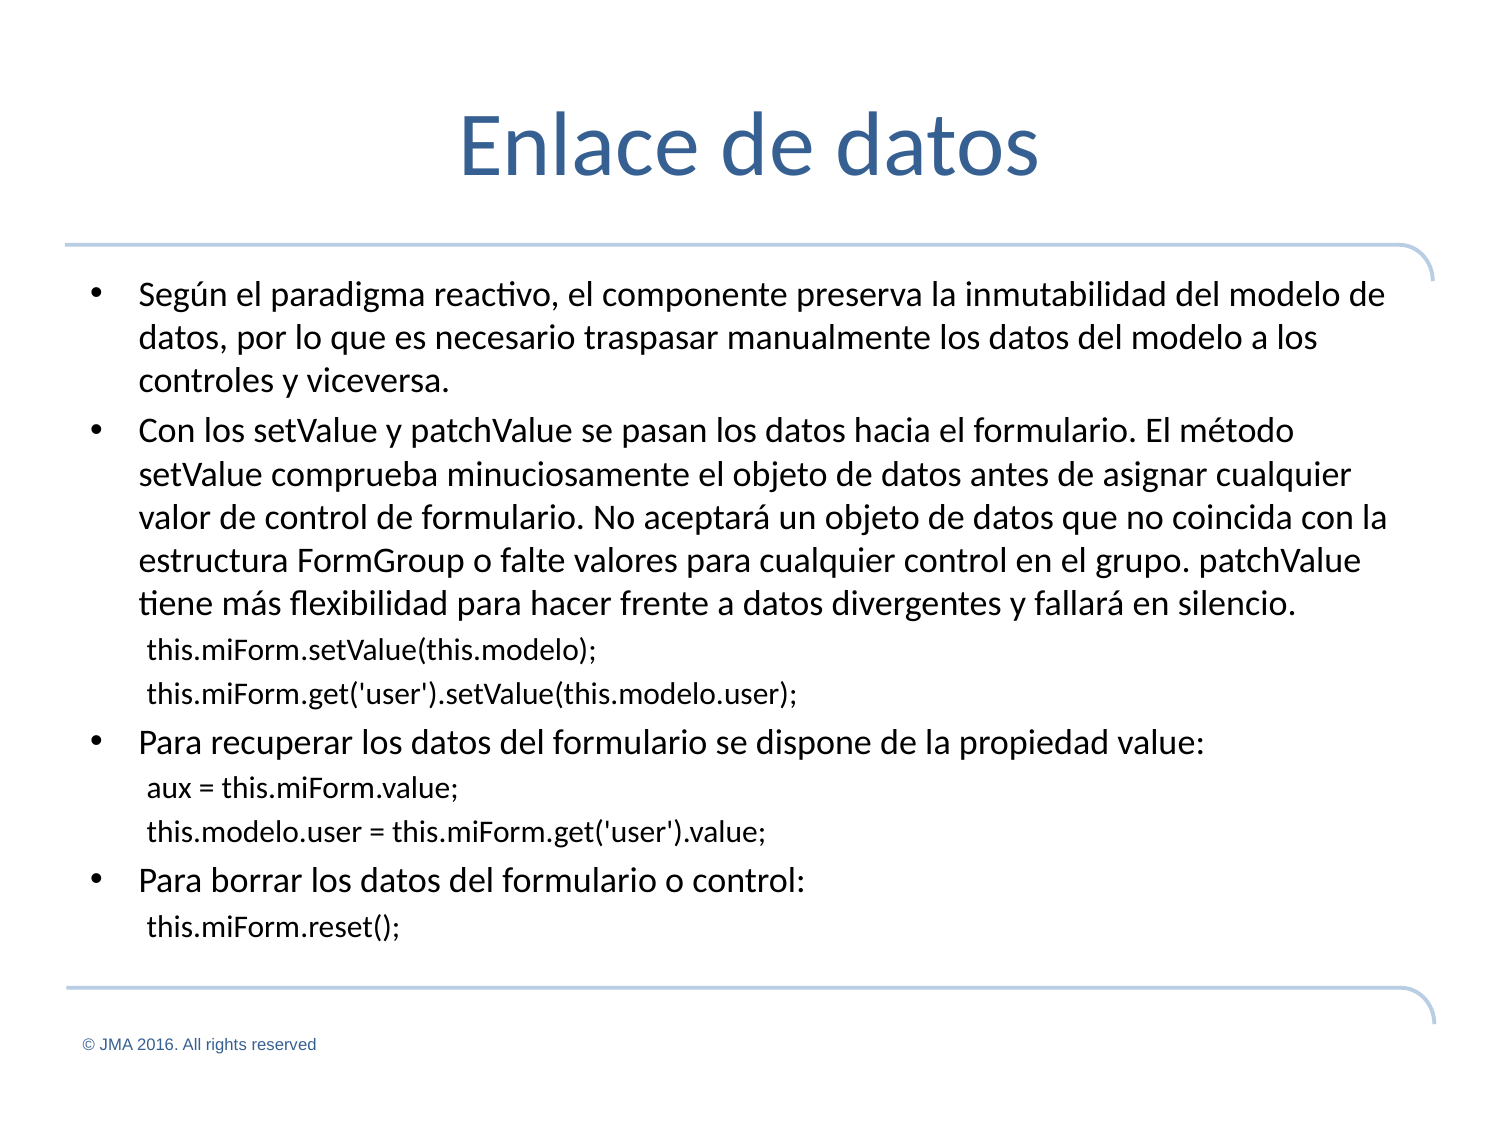

# Enlace de datos
Según el paradigma reactivo, el componente preserva la inmutabilidad del modelo de datos, por lo que es necesario traspasar manualmente los datos del modelo a los controles y viceversa.
Con los setValue y patchValue se pasan los datos hacia el formulario. El método setValue comprueba minuciosamente el objeto de datos antes de asignar cualquier valor de control de formulario. No aceptará un objeto de datos que no coincida con la estructura FormGroup o falte valores para cualquier control en el grupo. patchValue tiene más flexibilidad para hacer frente a datos divergentes y fallará en silencio.
this.miForm.setValue(this.modelo);
this.miForm.get('user').setValue(this.modelo.user);
Para recuperar los datos del formulario se dispone de la propiedad value:
aux = this.miForm.value;
this.modelo.user = this.miForm.get('user').value;
Para borrar los datos del formulario o control:
this.miForm.reset();